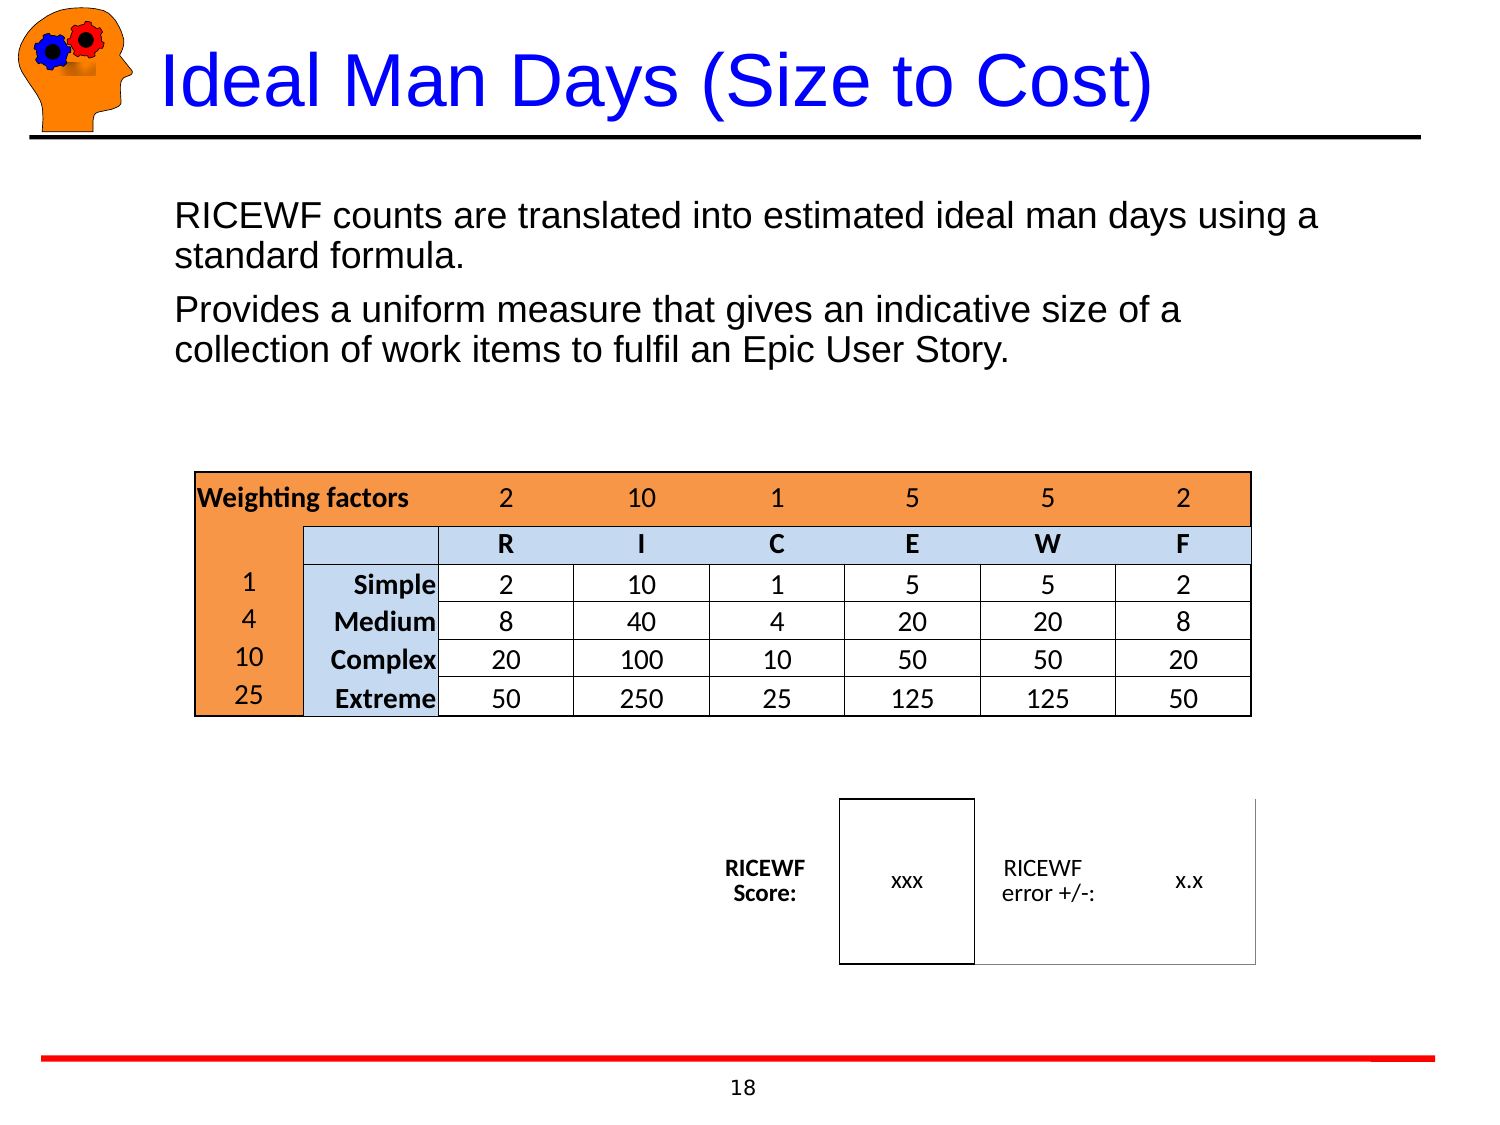

# Ideal Man Days (Size to Cost)
RICEWF counts are translated into estimated ideal man days using a standard formula.
Provides a uniform measure that gives an indicative size of a collection of work items to fulfil an Epic User Story.
| Weighting factors |  | 2 | 10 | 1 | 5 | 5 | 2 |
| --- | --- | --- | --- | --- | --- | --- | --- |
|  |  | R | I | C | E | W | F |
| 1 | Simple | 2 | 10 | 1 | 5 | 5 | 2 |
| 4 | Medium | 8 | 40 | 4 | 20 | 20 | 8 |
| 10 | Complex | 20 | 100 | 10 | 50 | 50 | 20 |
| 25 | Extreme | 50 | 250 | 25 | 125 | 125 | 50 |
| RICEWF Score: | xxx | RICEWF error +/-: | x.x |
| --- | --- | --- | --- |